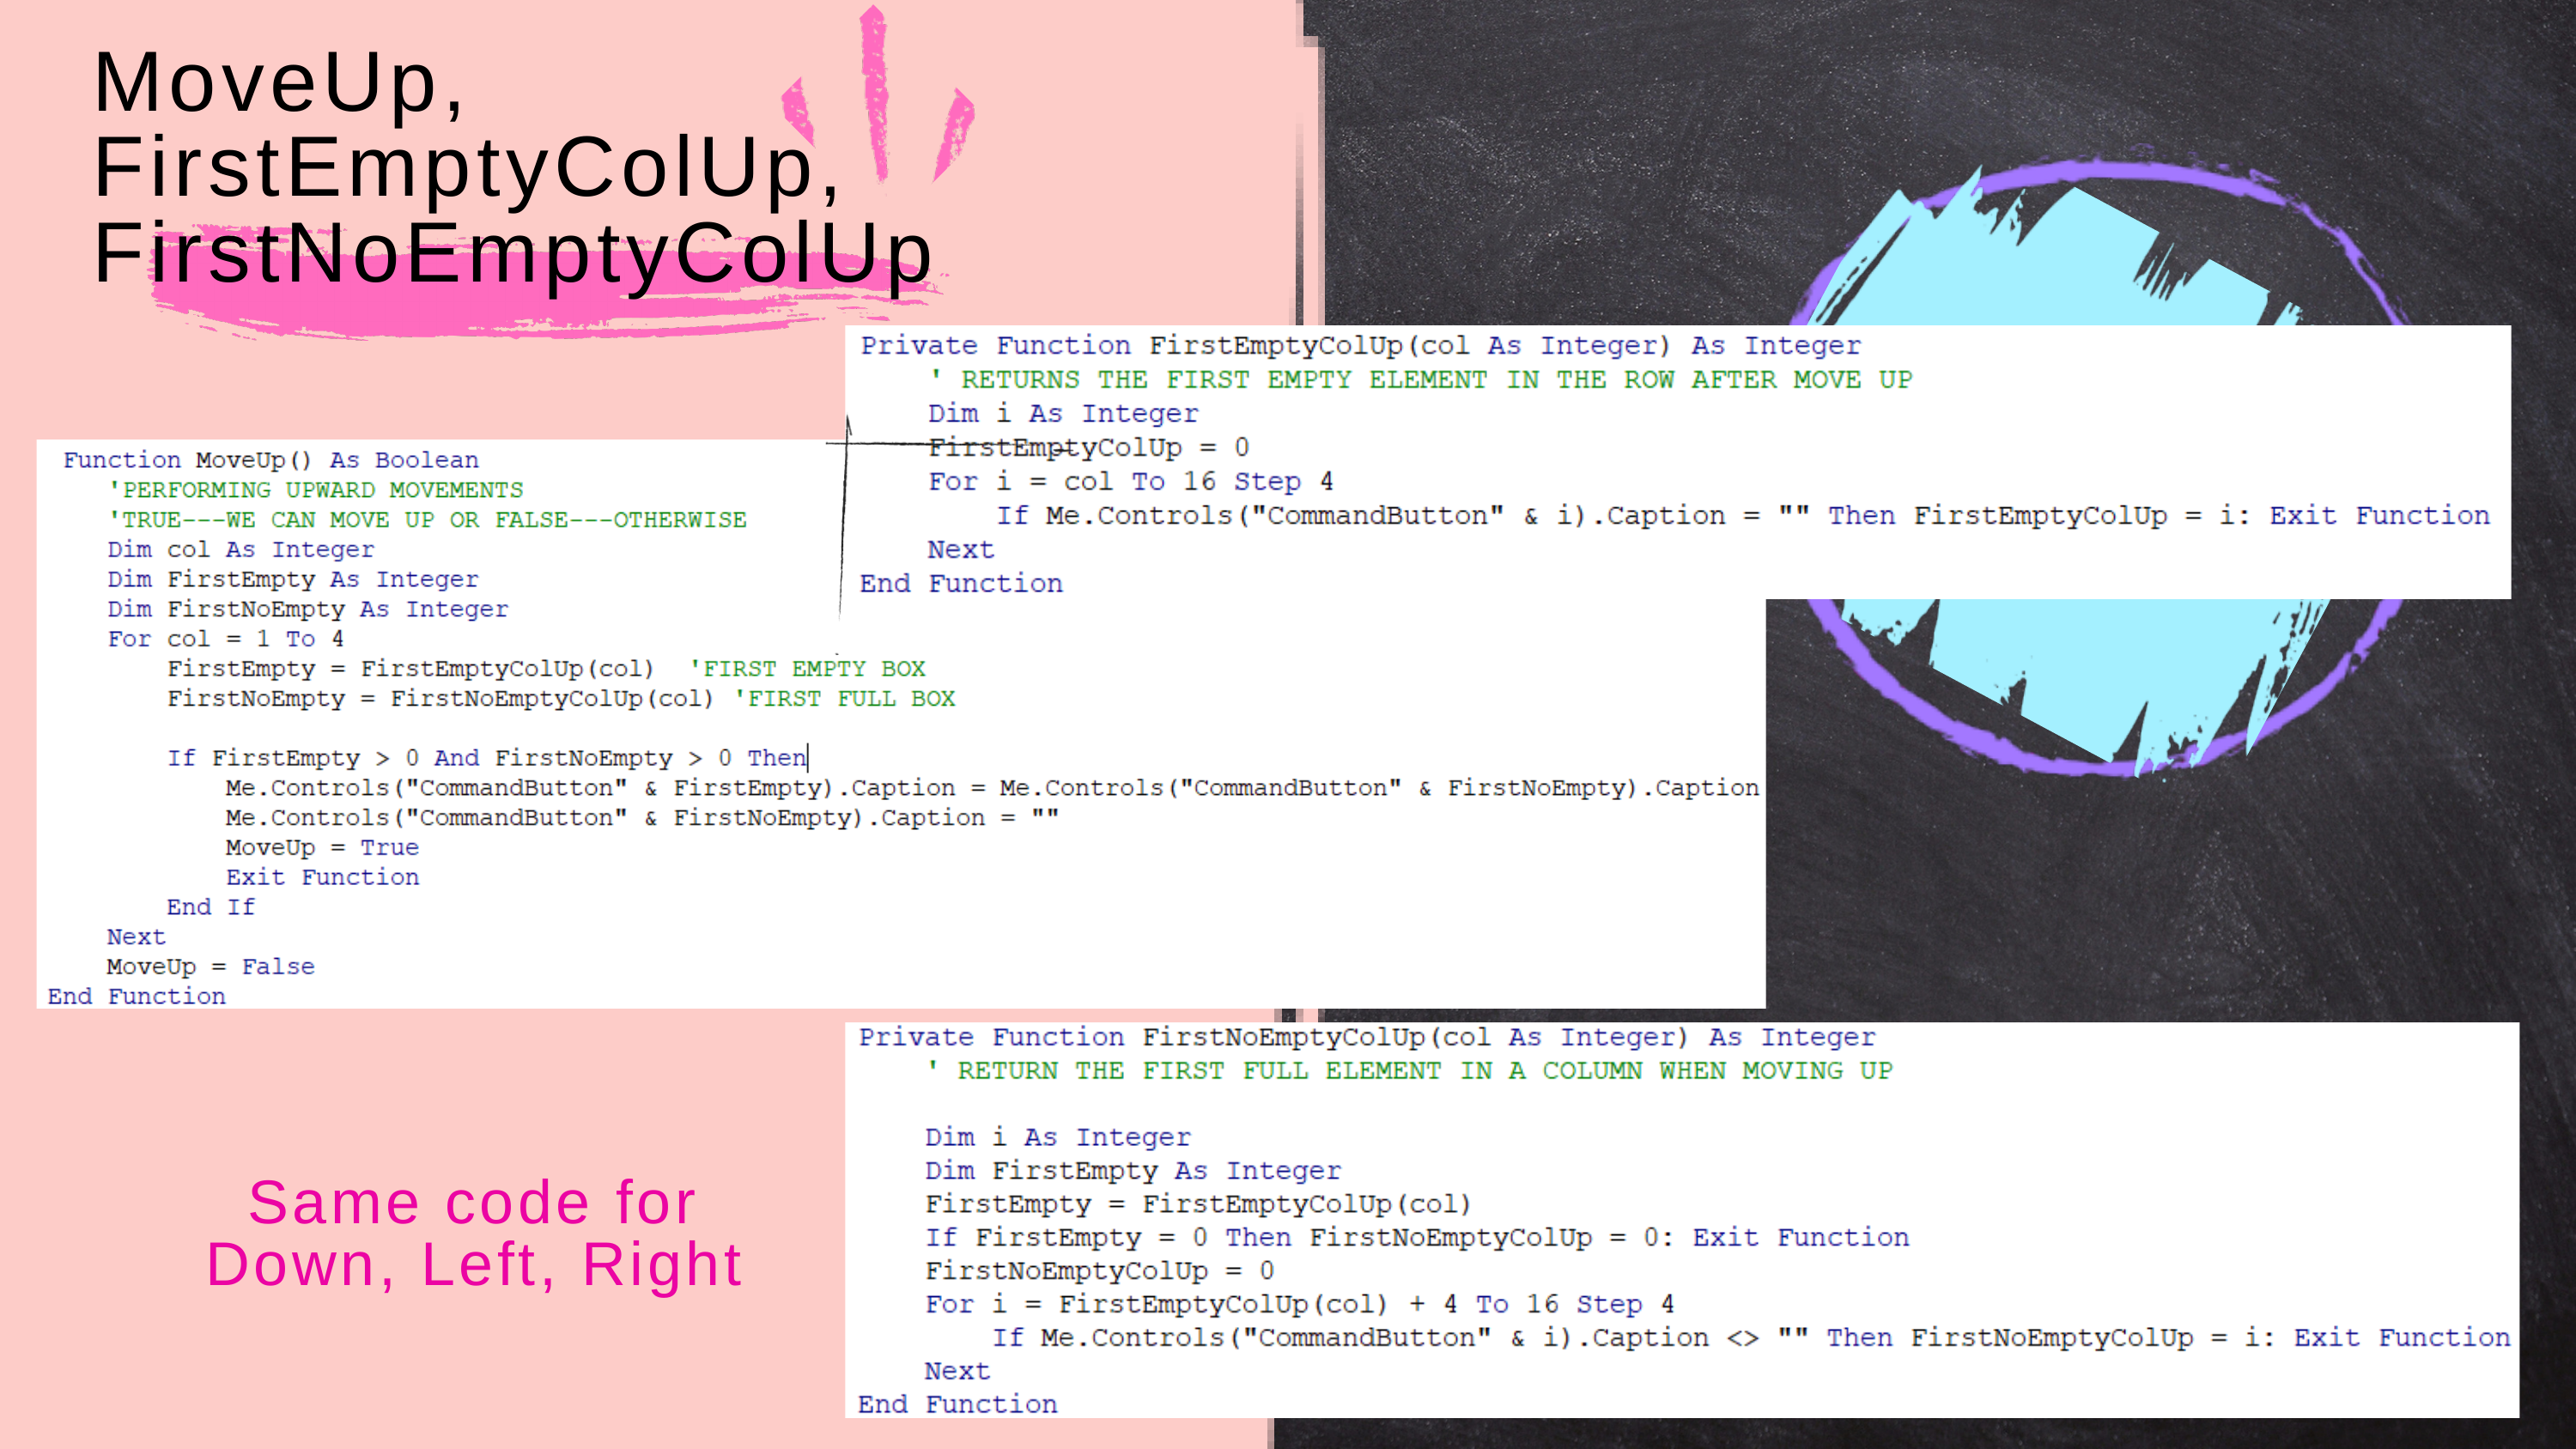

MoveUp, FirstEmptyColUp, FirstNoEmptyColUp

Same code for Down, Left, Right